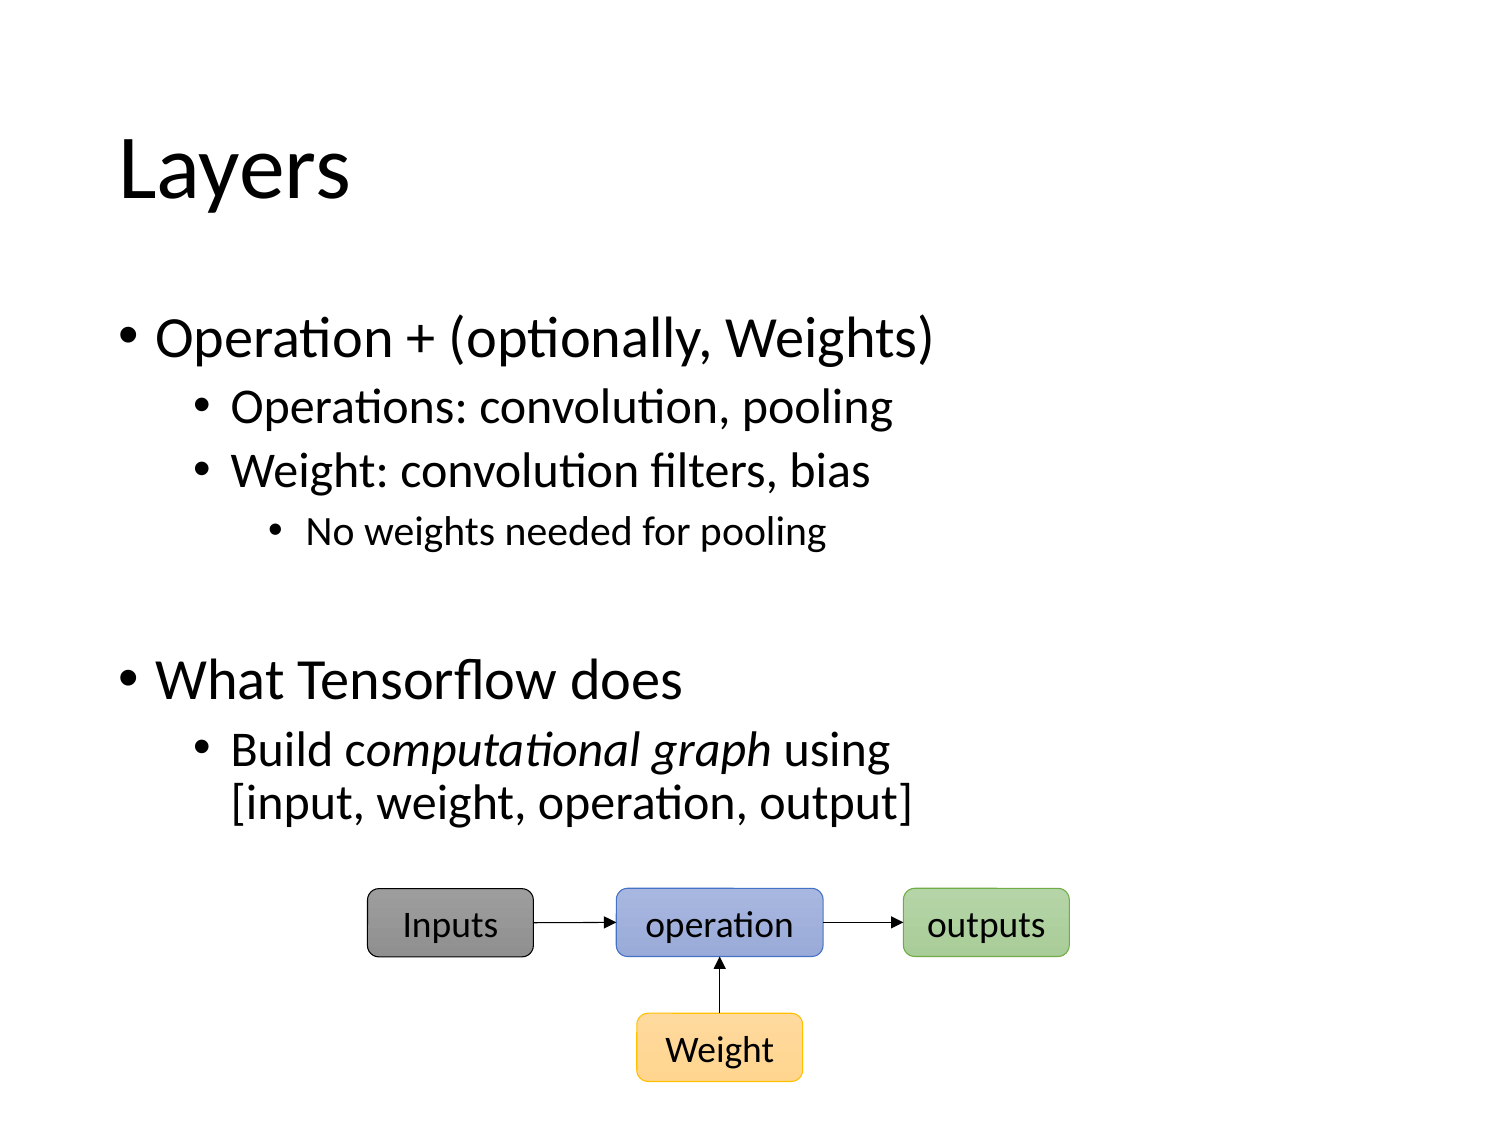

# Layers
Operation + (optionally, Weights)
Operations: convolution, pooling
Weight: convolution filters, bias
No weights needed for pooling

What Tensorflow does
Build computational graph using
[input, weight, operation, output]

operation
outputs
Inputs
Weight